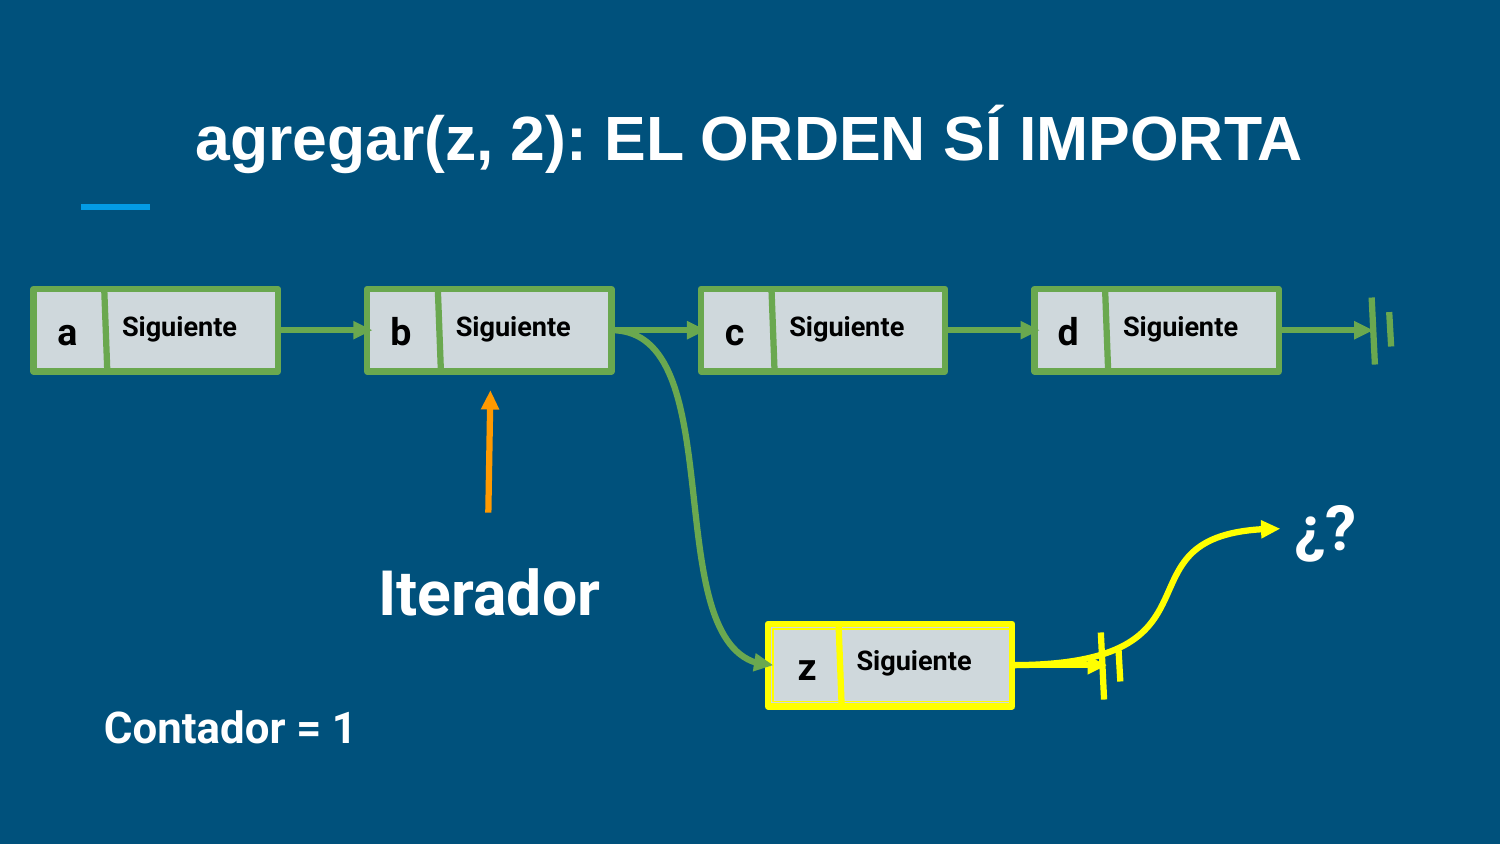

# agregar(z, 2): EL ORDEN SÍ IMPORTA

Siguiente
a

Siguiente
b

Siguiente
c

Siguiente
d
Iterador
¿?

z
Siguiente
Contador = 1